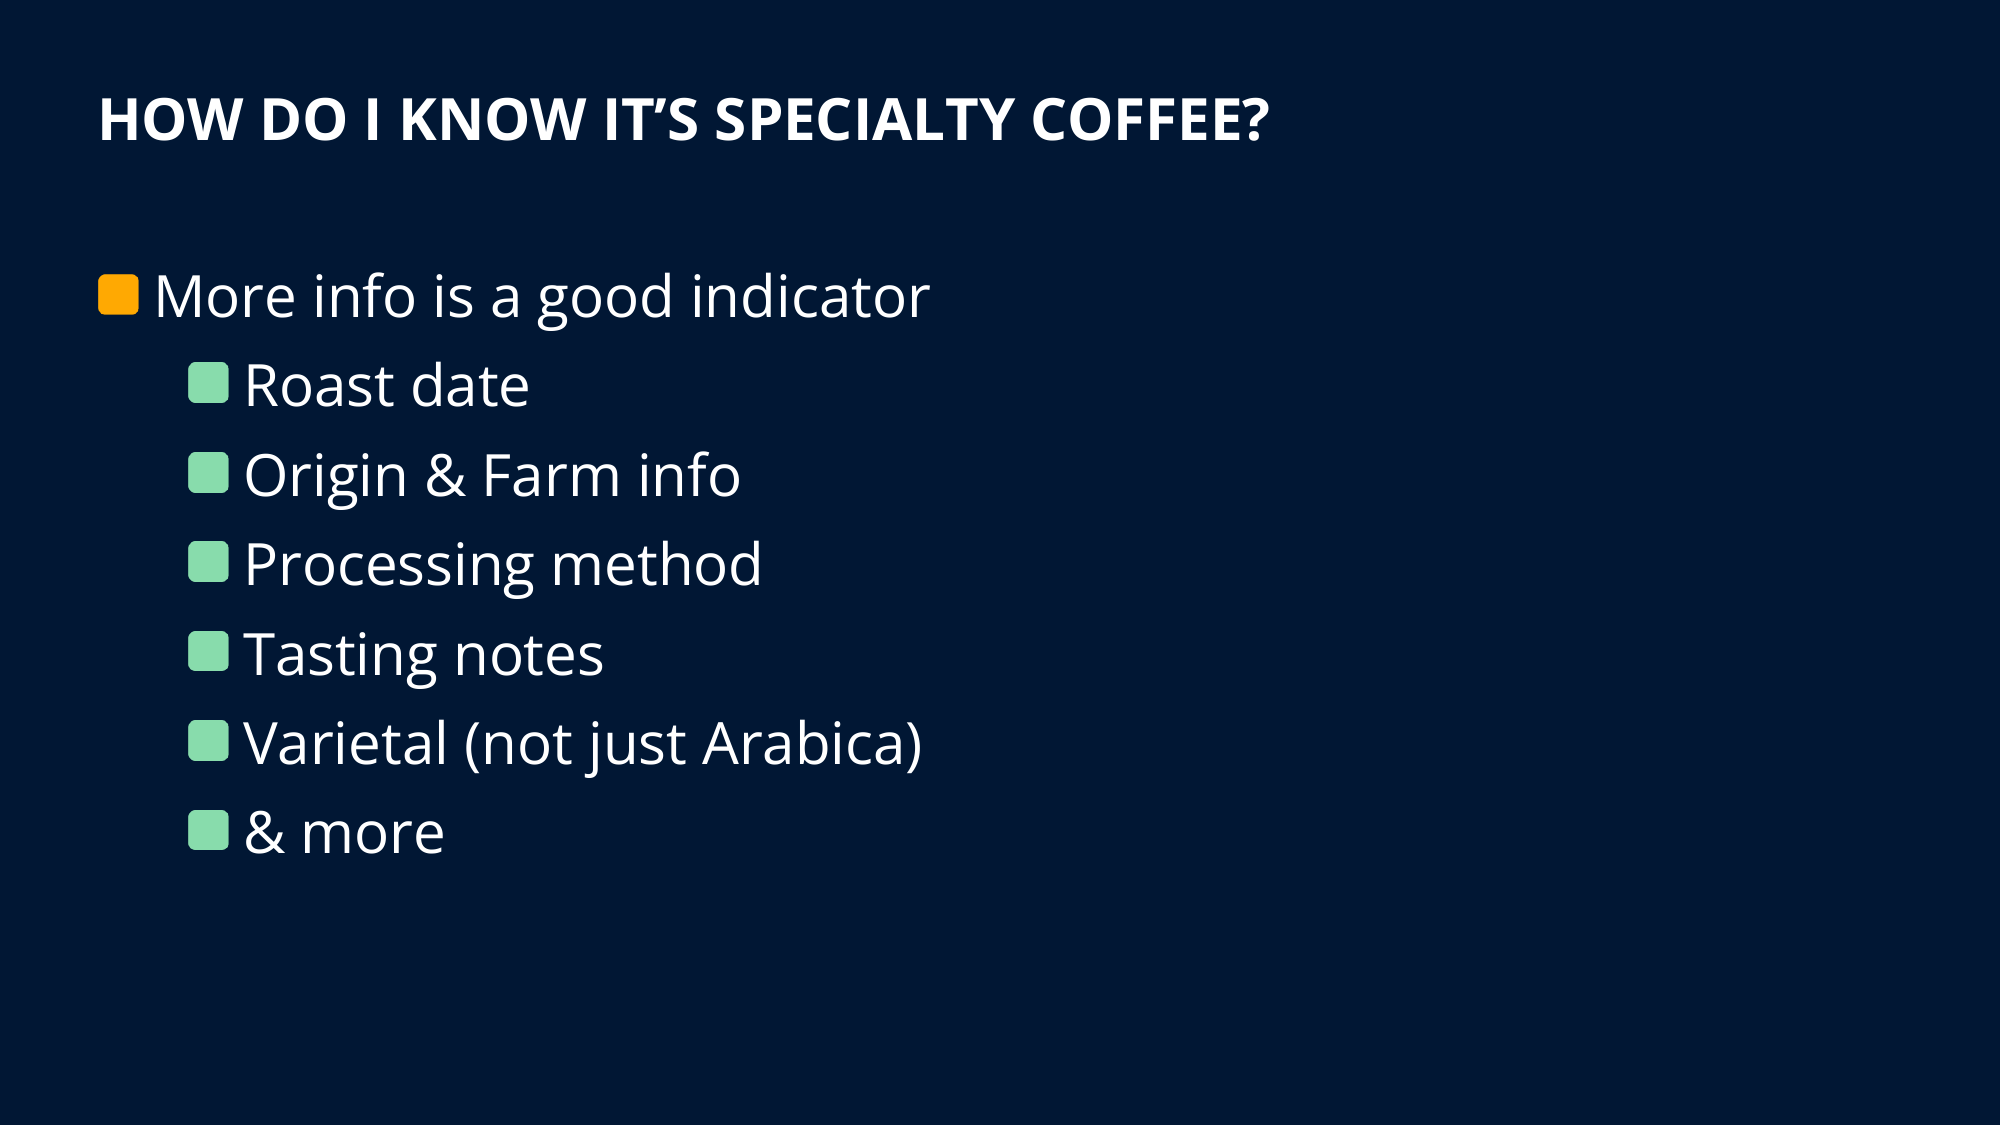

# How do I know it’s Specialty Coffee?
 More info is a good indicator
 Roast date
 Origin & Farm info
 Processing method
 Tasting notes
 Varietal (not just Arabica)
 & more